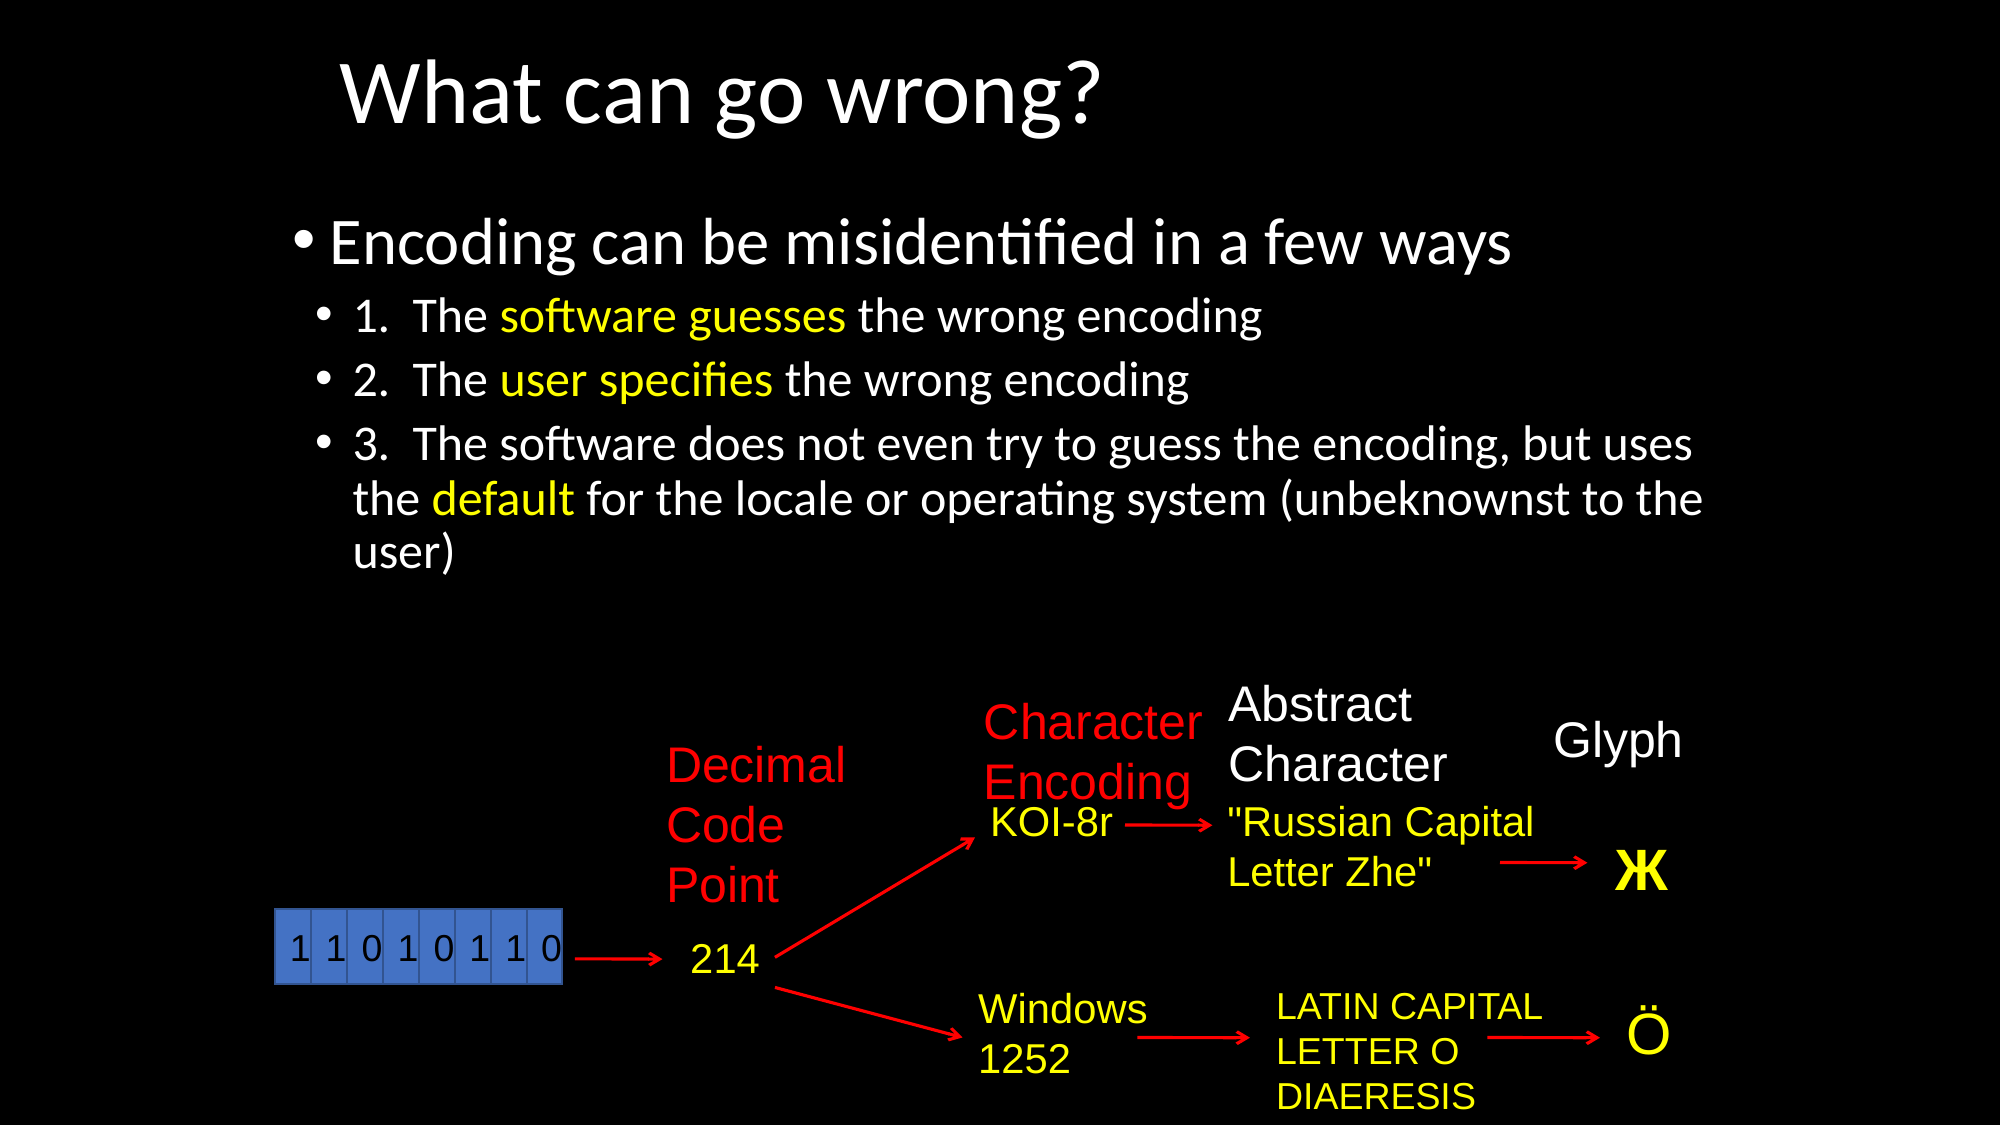

# What can go wrong?
Encoding can be misidentified in a few ways
1.  The software guesses the wrong encoding
2.  The user specifies the wrong encoding
3.  The software does not even try to guess the encoding, but uses the default for the locale or operating system (unbeknownst to the user)
Abstract
Character
Character
Encoding
Glyph
Decimal
Code
Point
KOI-8r
"Russian Capital Letter Zhe"
Ж
1
1
0
1
0
1
1
0
214
LATIN CAPITAL LETTER O DIAERESIS
Windows
1252
Ö